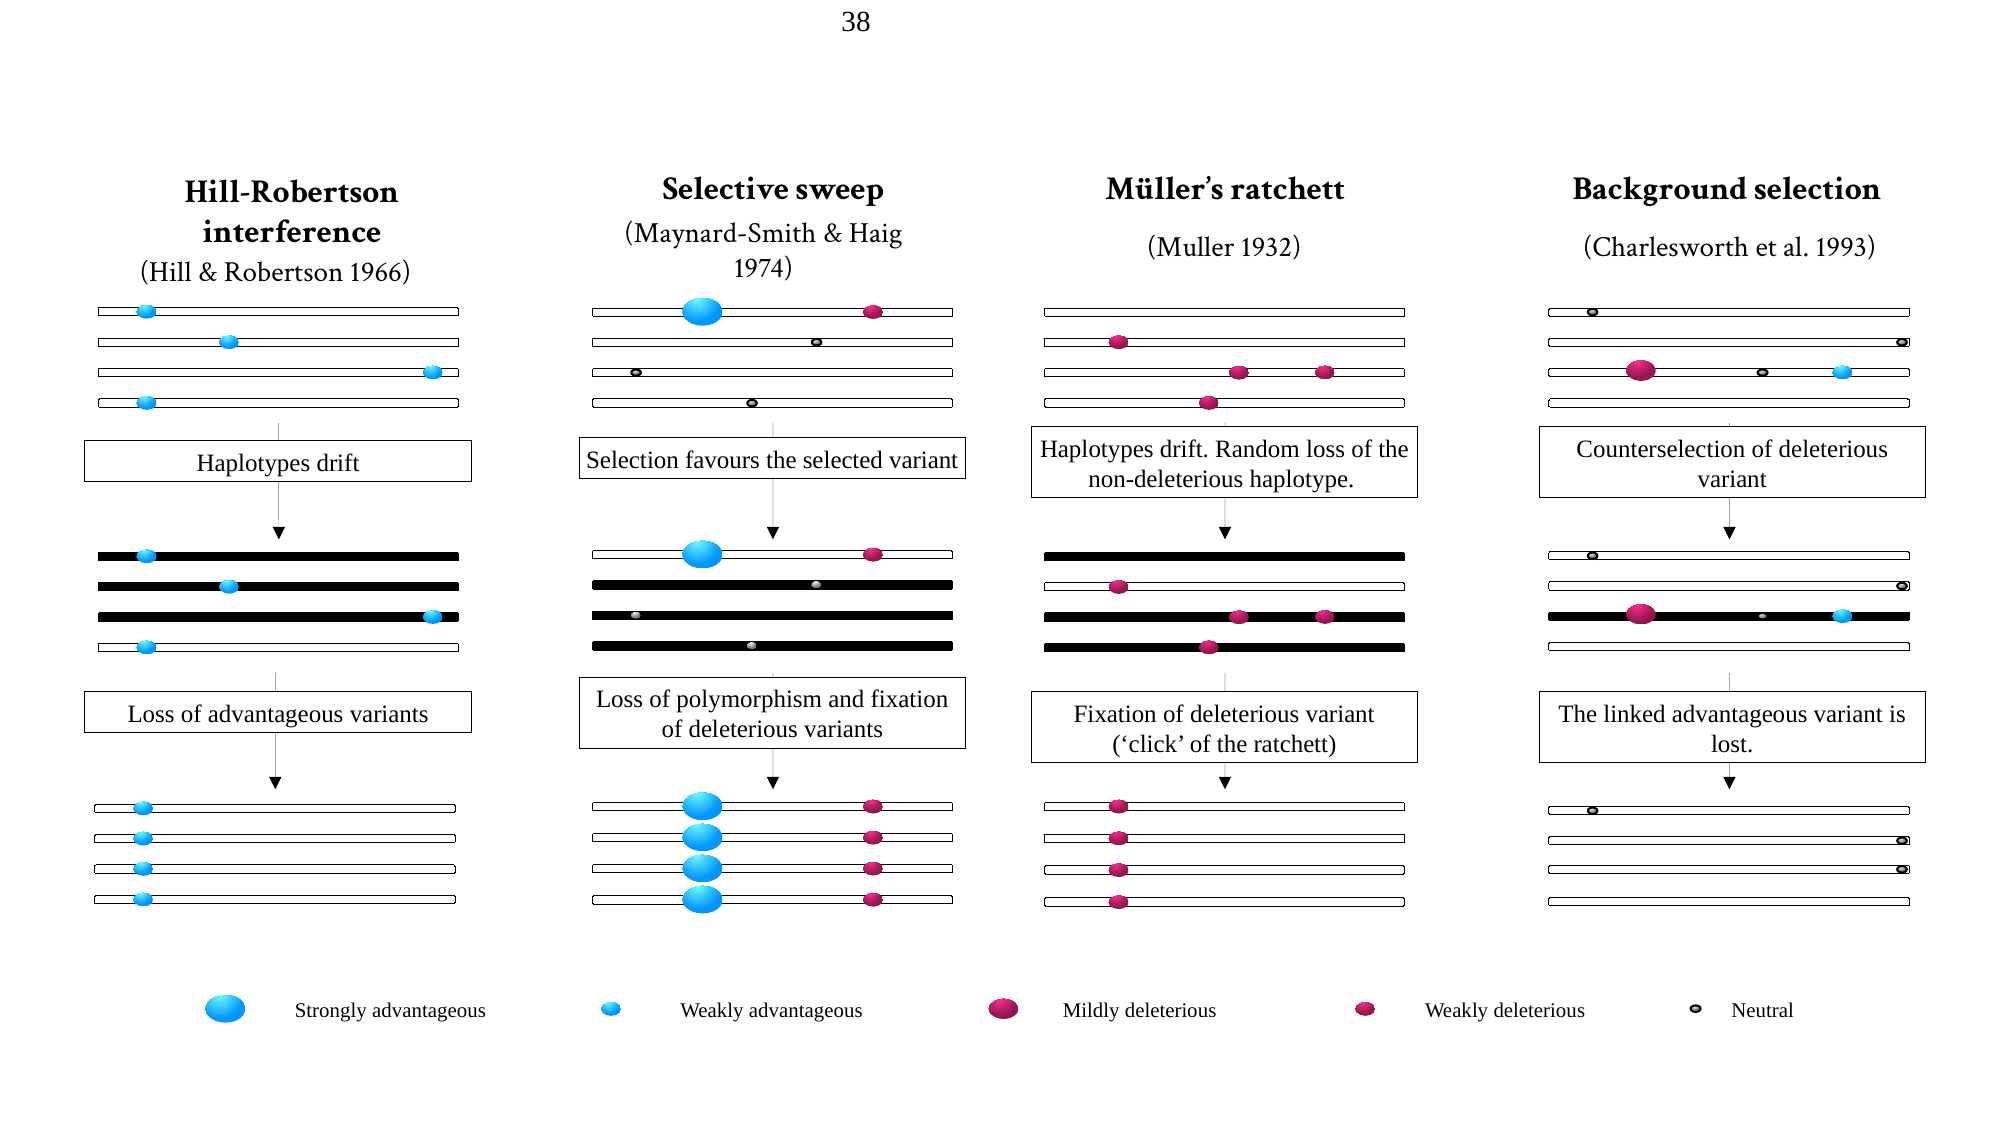

Selective sweep
Müller’s ratchett
Background selection
Hill-Robertson interference
(Maynard-Smith & Haig 1974)
(Muller 1932)
(Charlesworth et al. 1993)
(Hill & Robertson 1966)

Haplotypes drift. Random loss of the non-deleterious haplotype.
Counterselection of deleterious variant
Selection favours the selected variant
Haplotypes drift

Loss of polymorphism and fixation of deleterious variants
Loss of advantageous variants
Fixation of deleterious variant (‘click’ of the ratchett)
The linked advantageous variant is lost.

Strongly advantageous
Weakly advantageous
Mildly deleterious
Weakly deleterious
Neutral